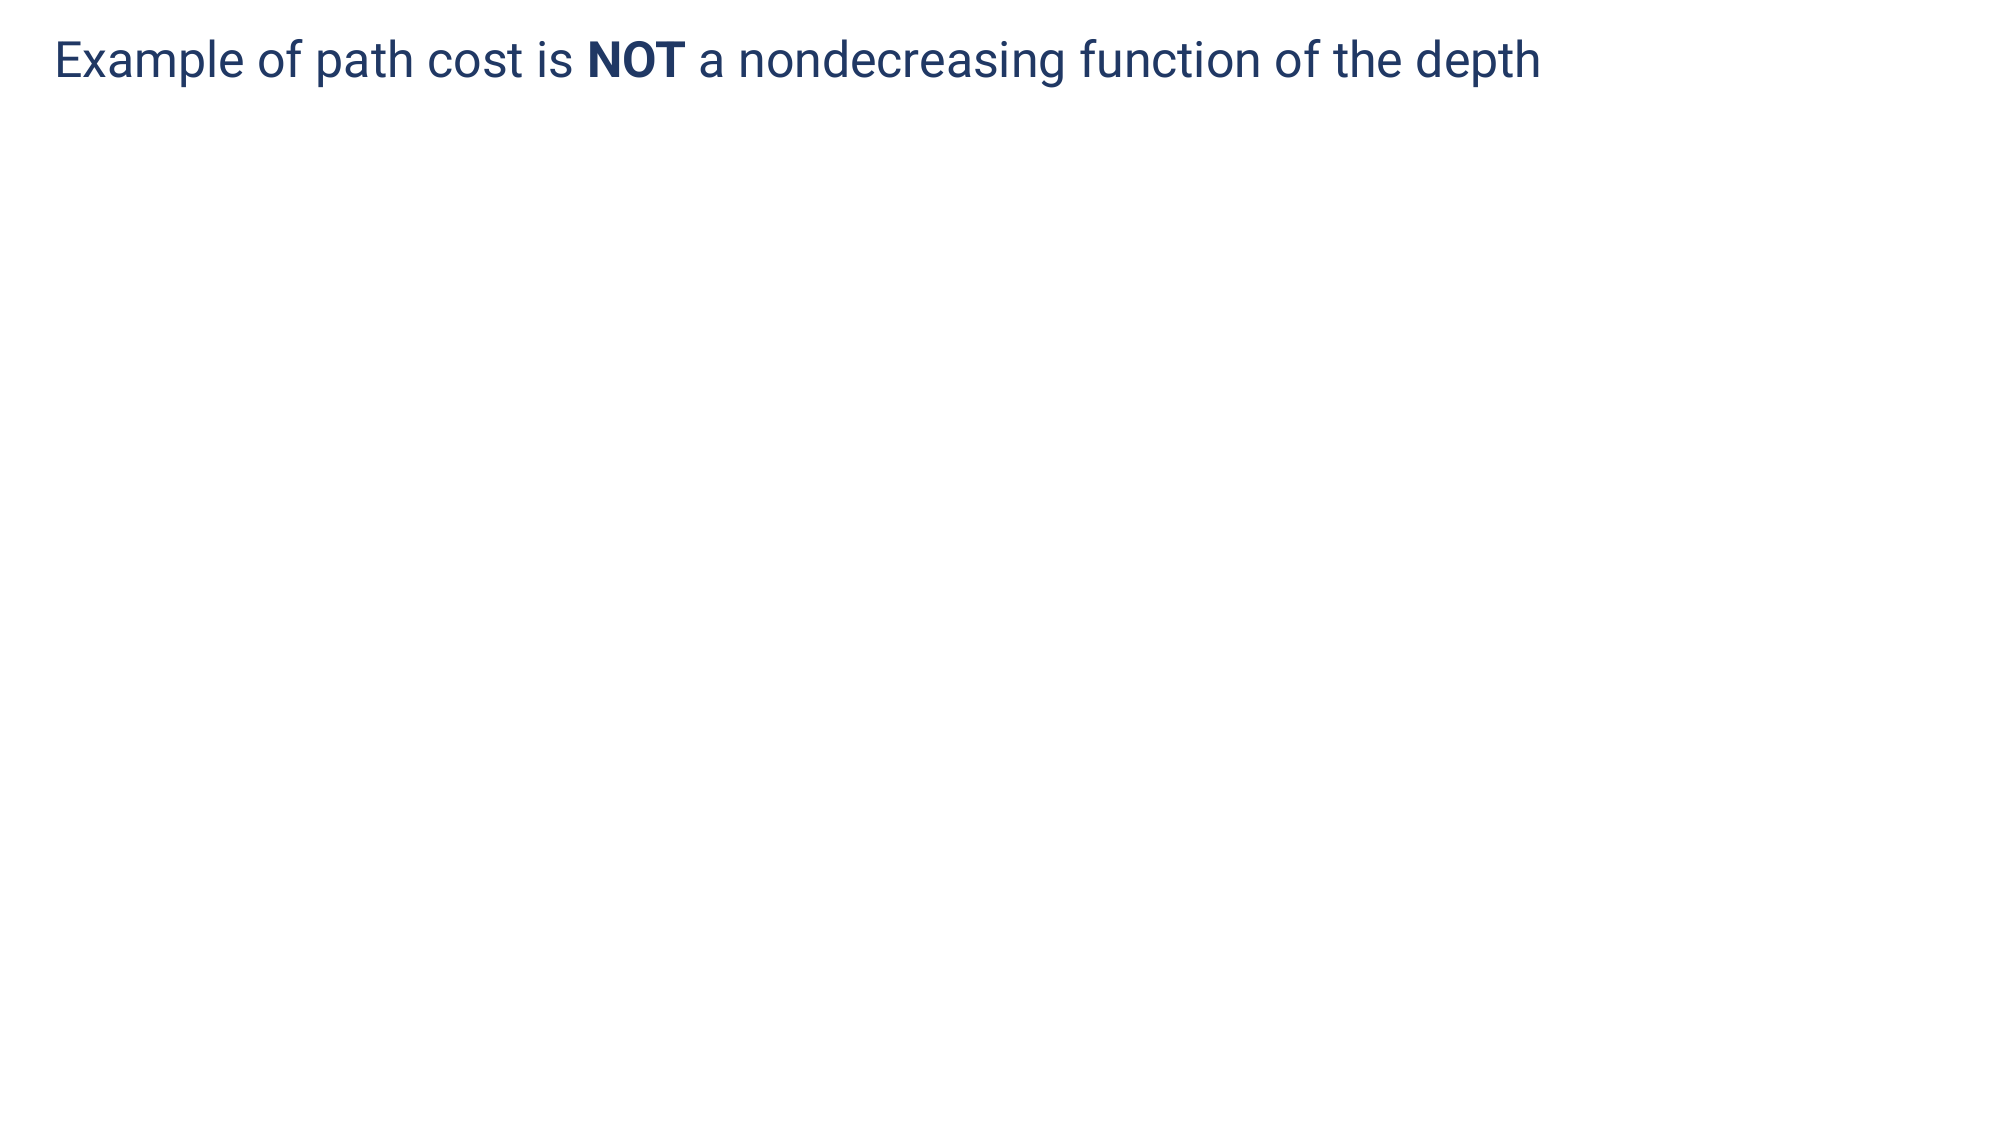

Example of path cost is NOT a nondecreasing function of the depth